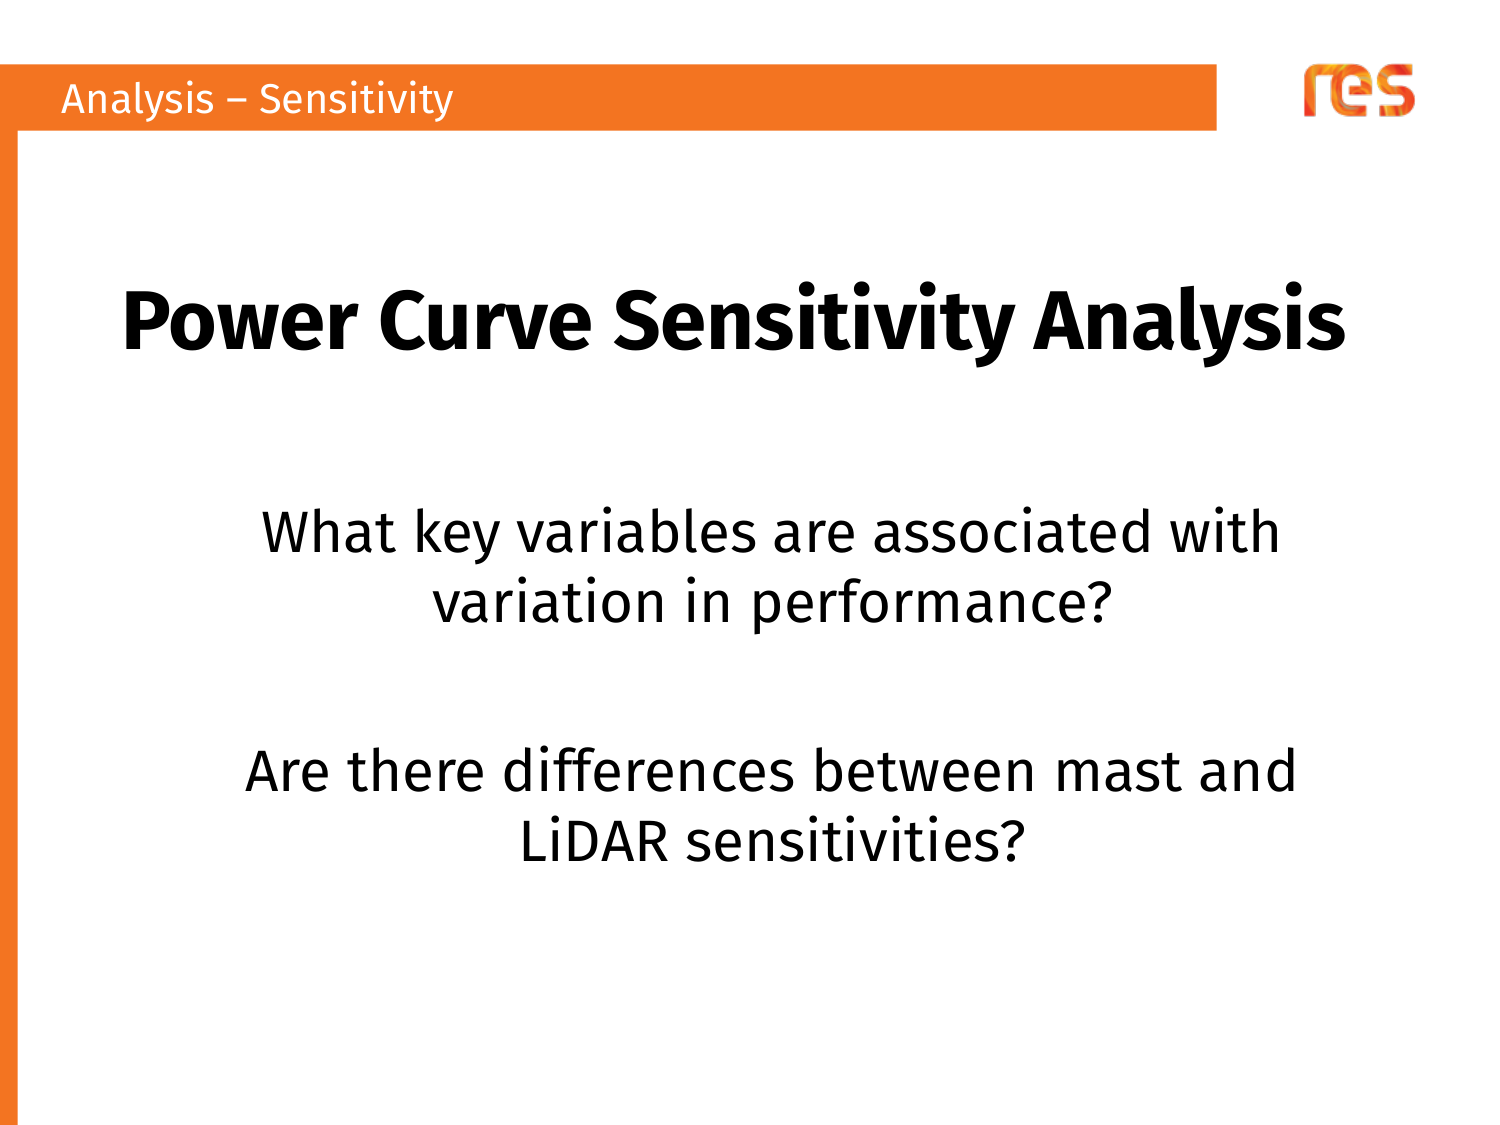

# Analysis – Sensitivity
Power Curve Sensitivity Analysis

What key variables are associated with variation in performance?

Are there differences between mast and LiDAR sensitivities?